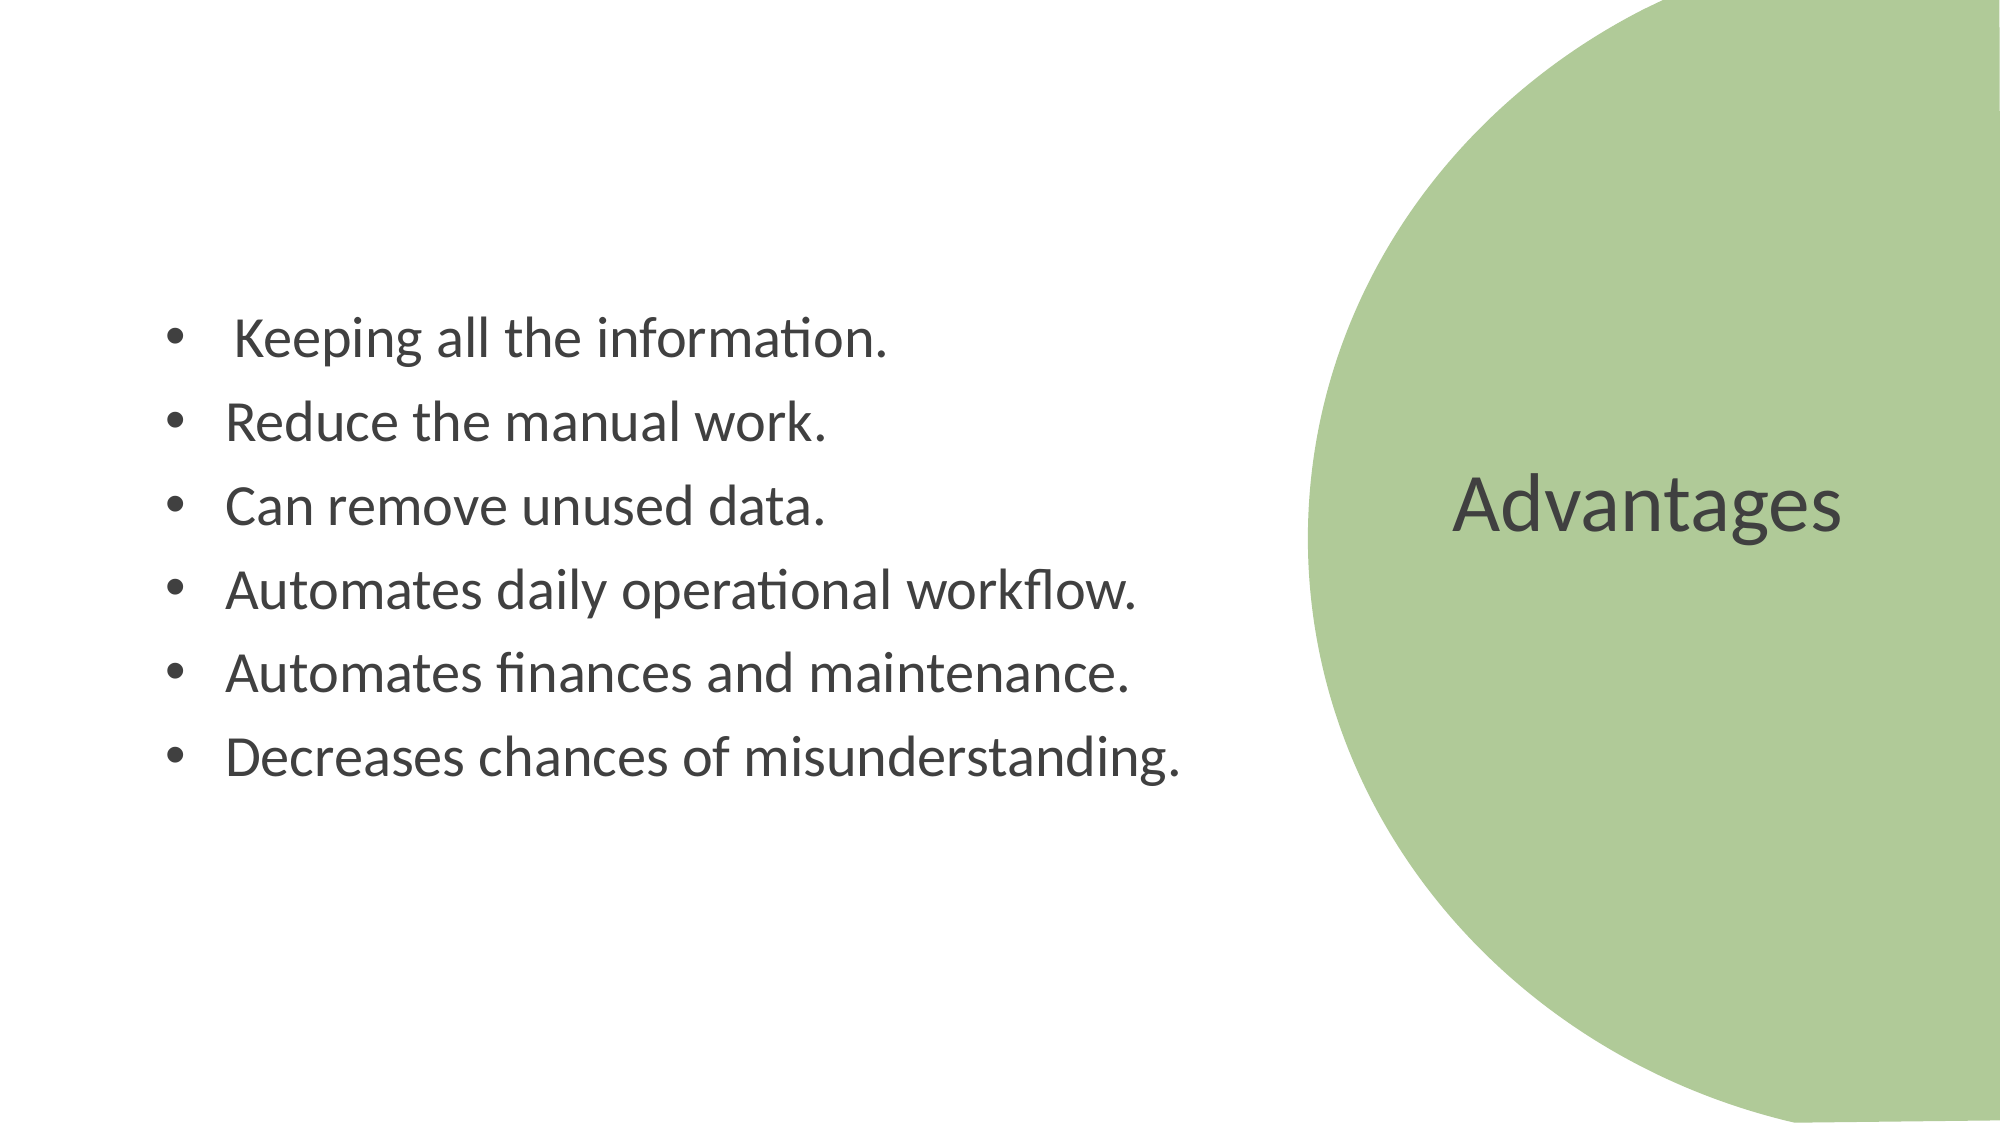

Keeping all the information.
   Reduce the manual work.
   Can remove unused data.
   Automates daily operational workflow.
   Automates finances and maintenance.
   Decreases chances of misunderstanding.

# Advantages